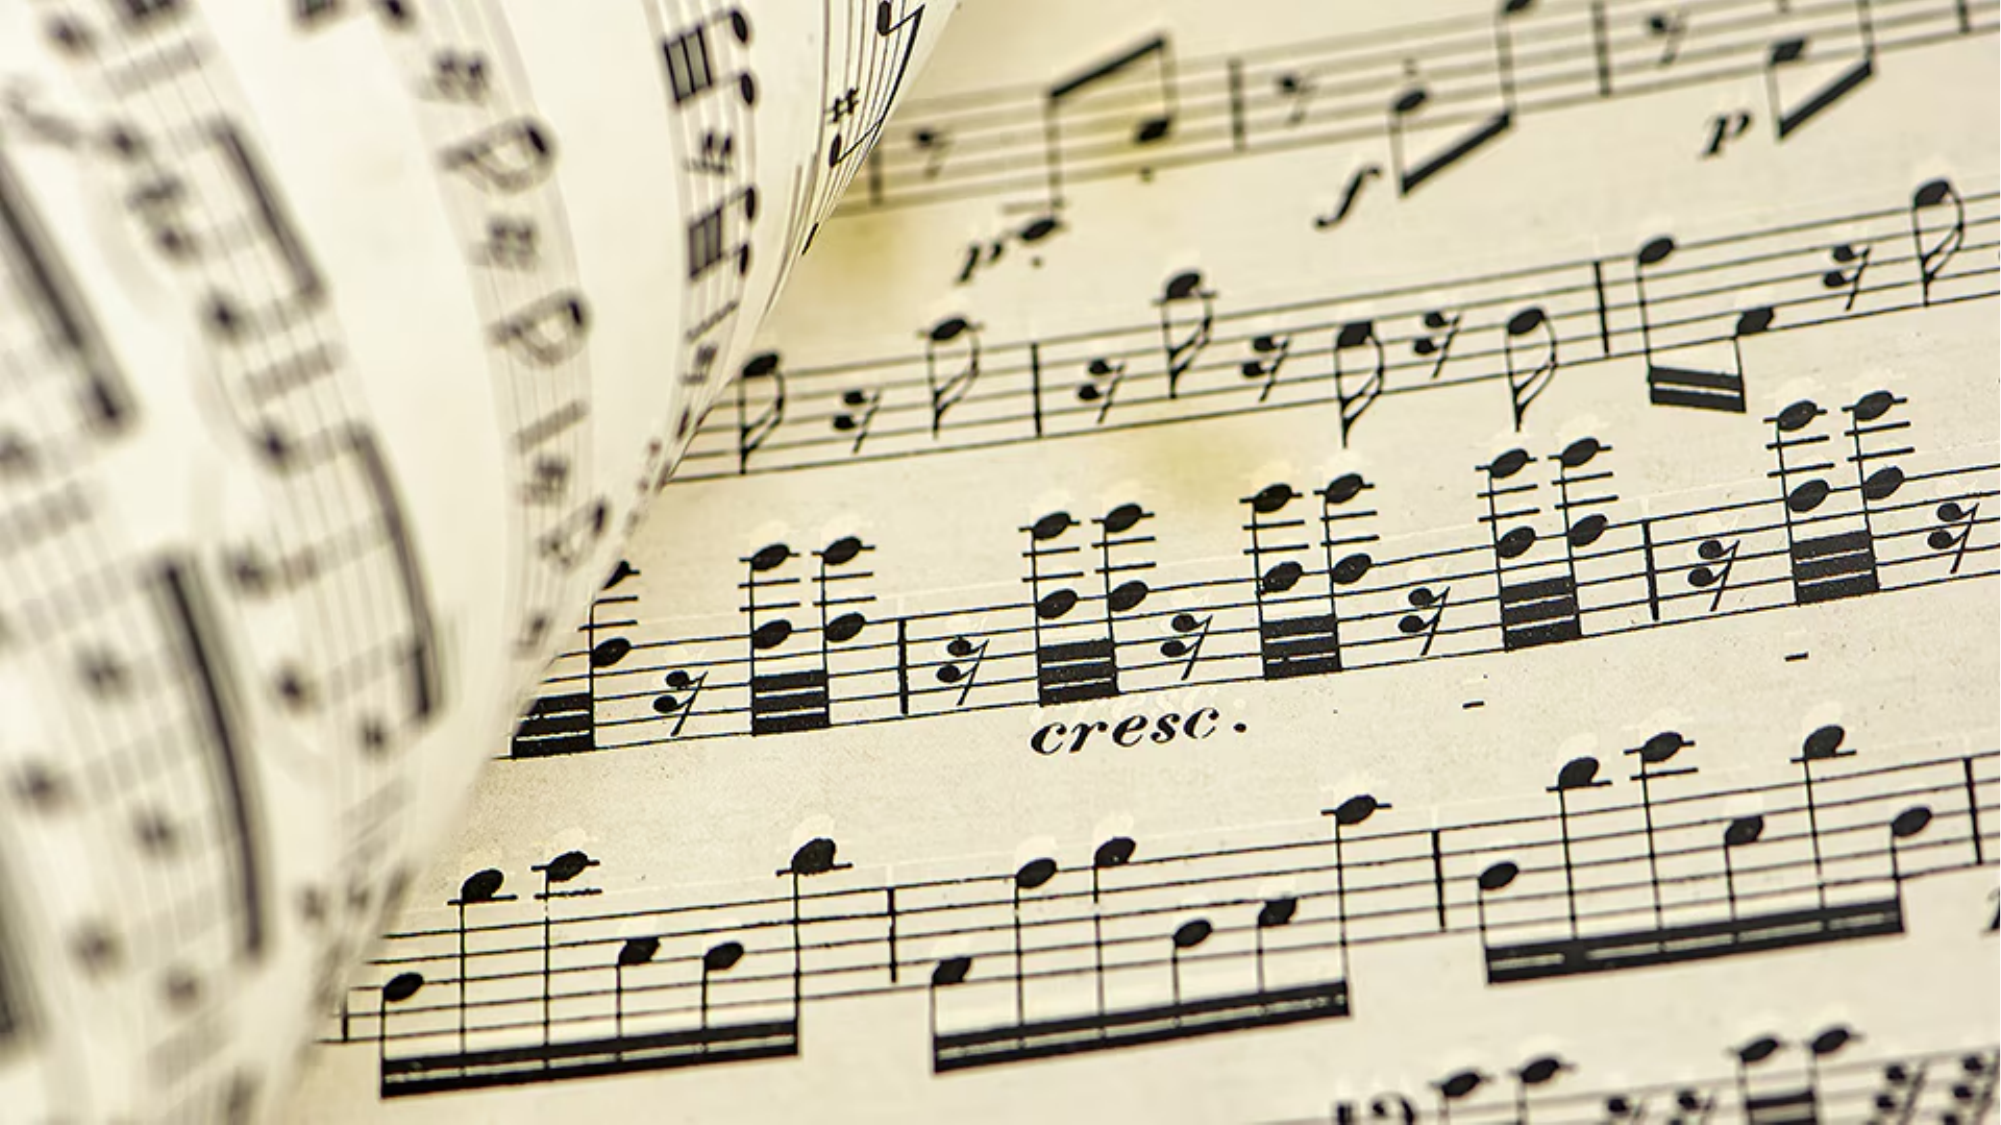

# La musica classica nelle pubblicità

Davide